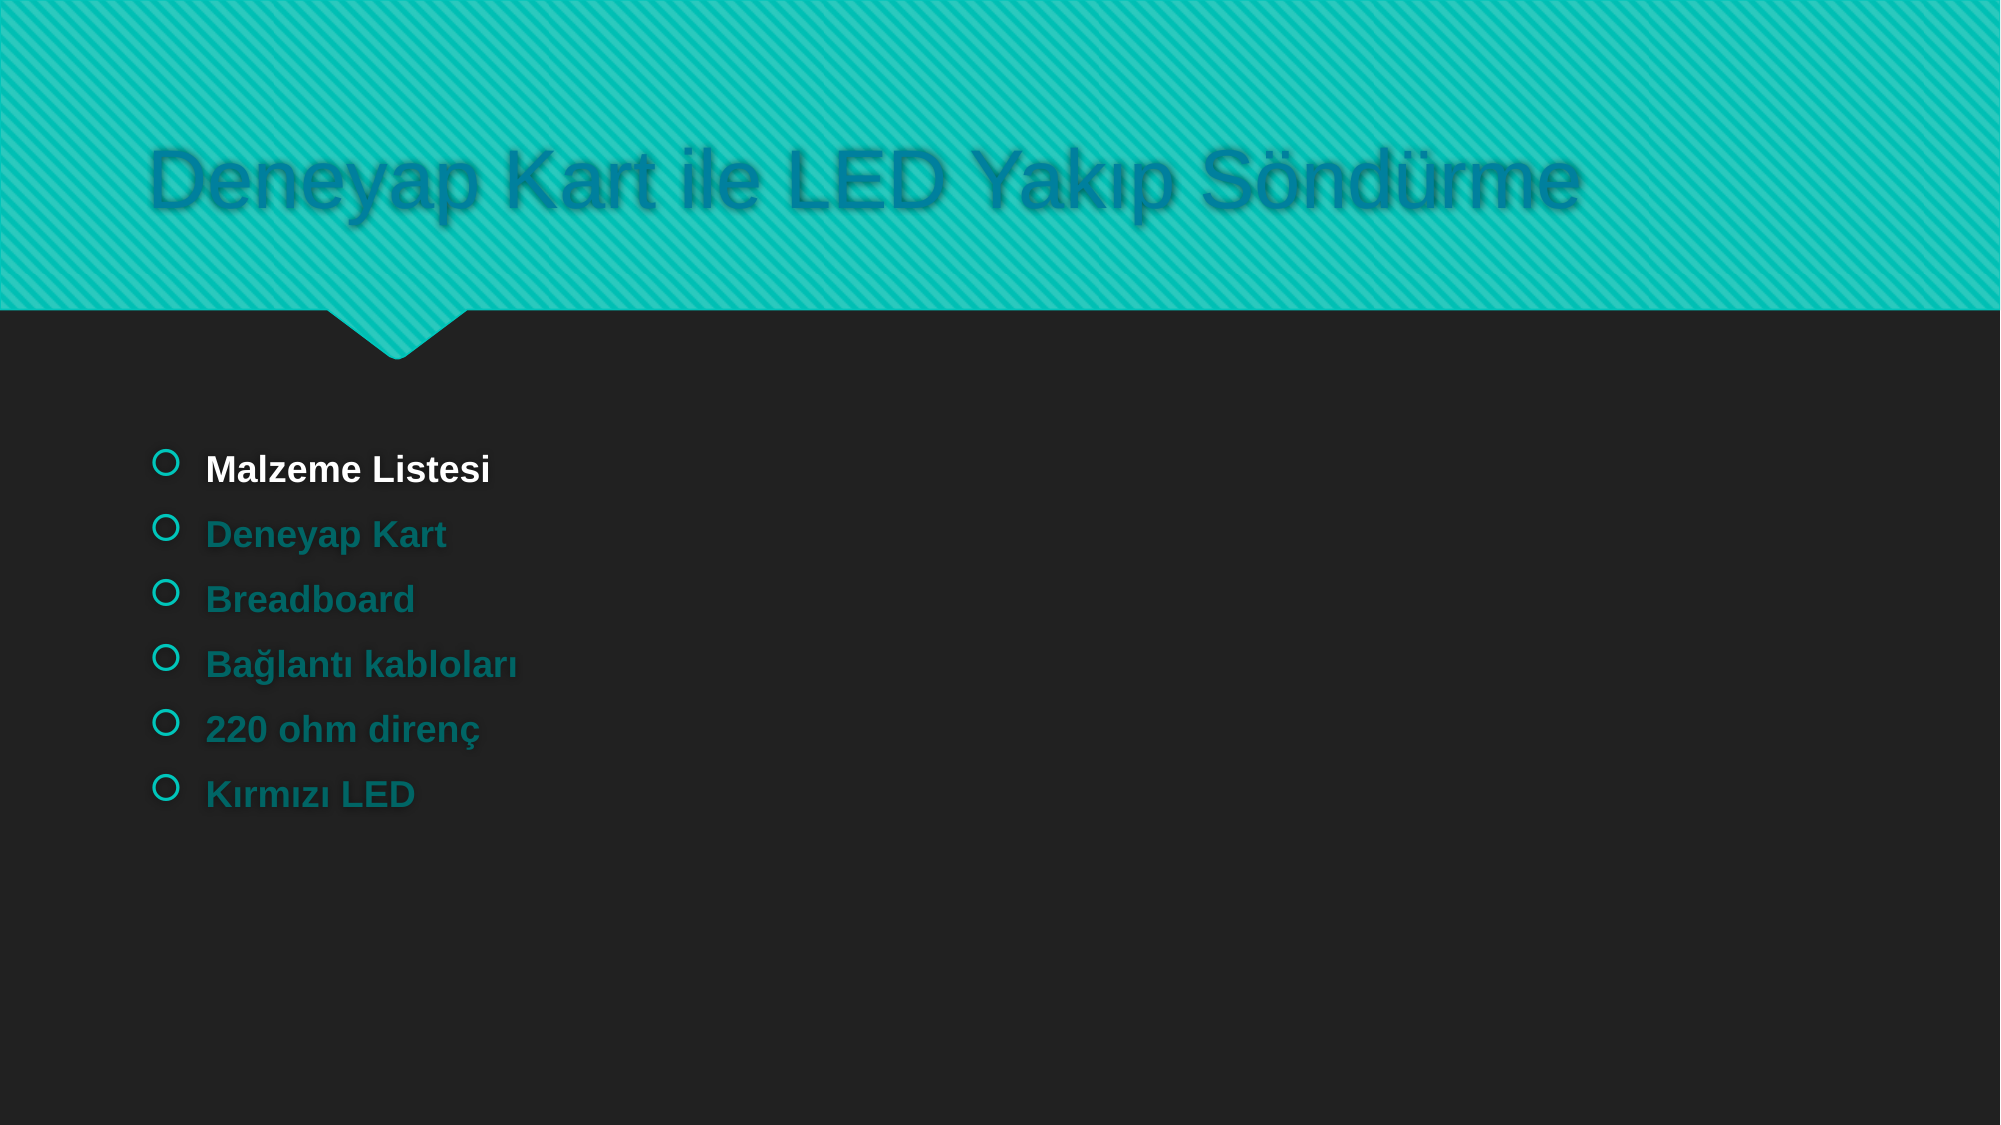

# Deneyap Kart ile LED Yakıp Söndürme
Malzeme Listesi
Deneyap Kart
Breadboard
Bağlantı kabloları
220 ohm direnç
Kırmızı LED